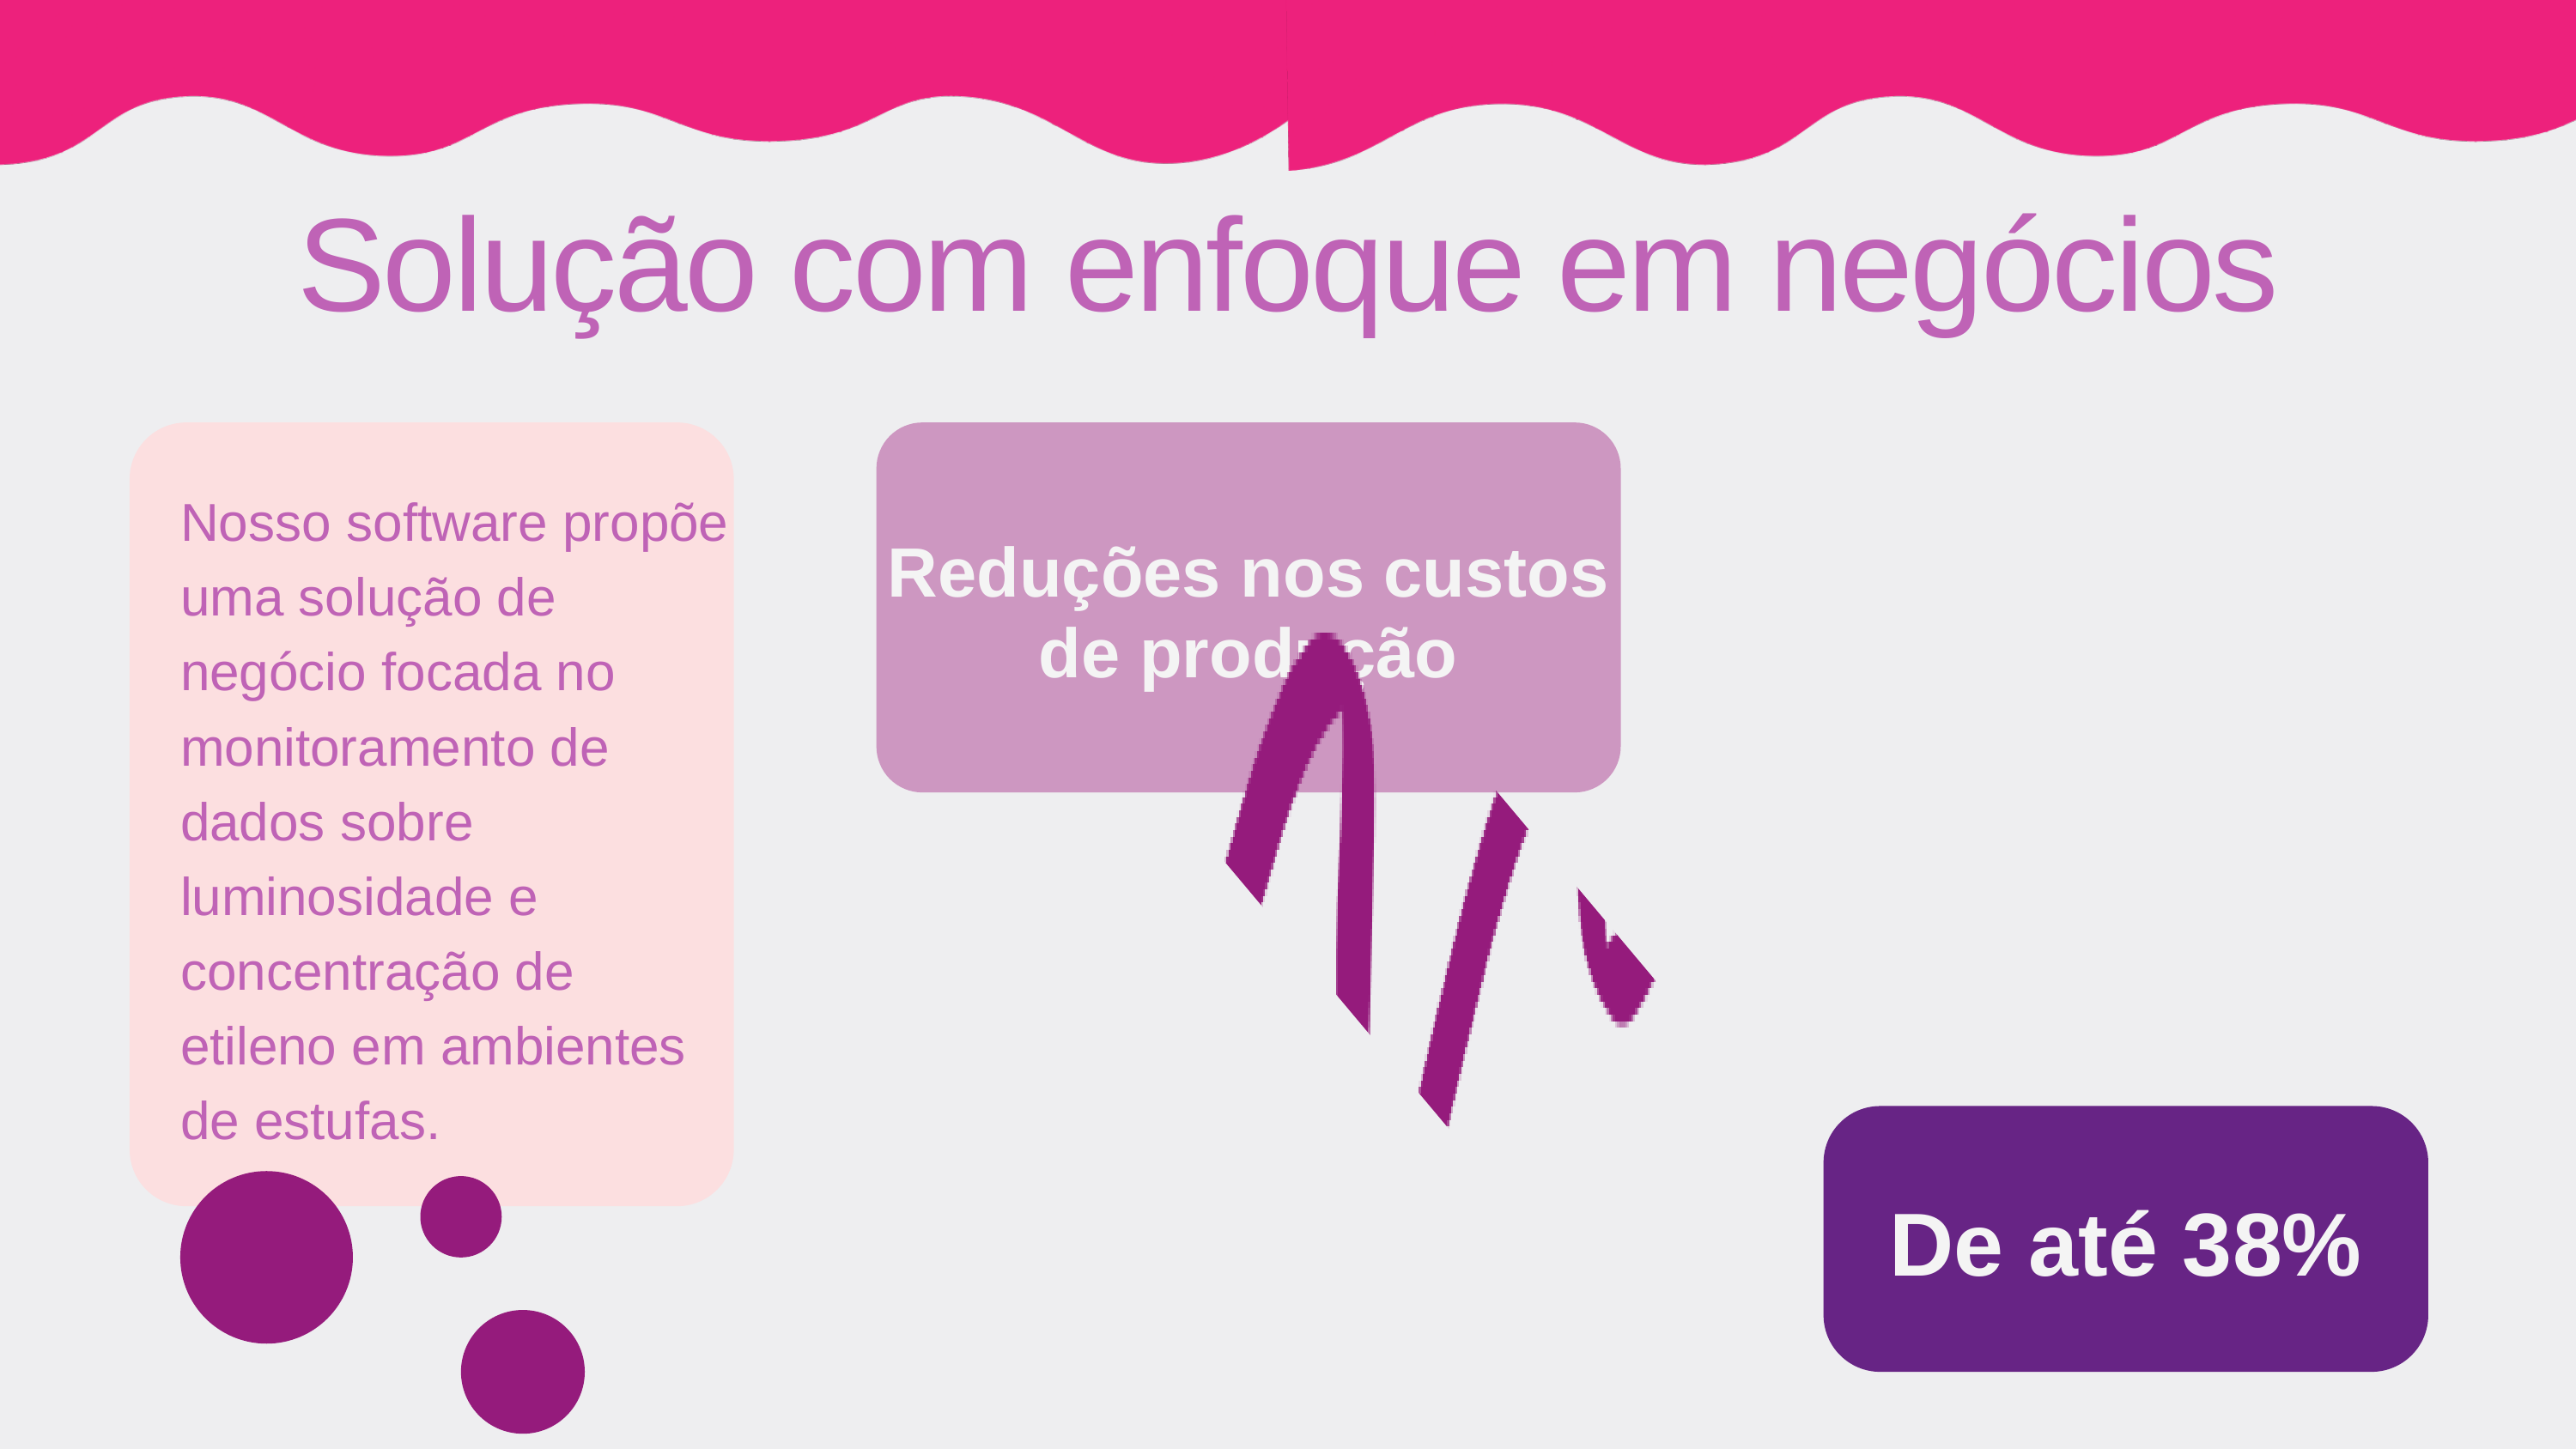

Solução com enfoque em negócios

Reduções nos custos de produção
Nosso software propõe uma solução de negócio focada no monitoramento de dados sobre luminosidade e concentração de etileno em ambientes de estufas.

De até 38%